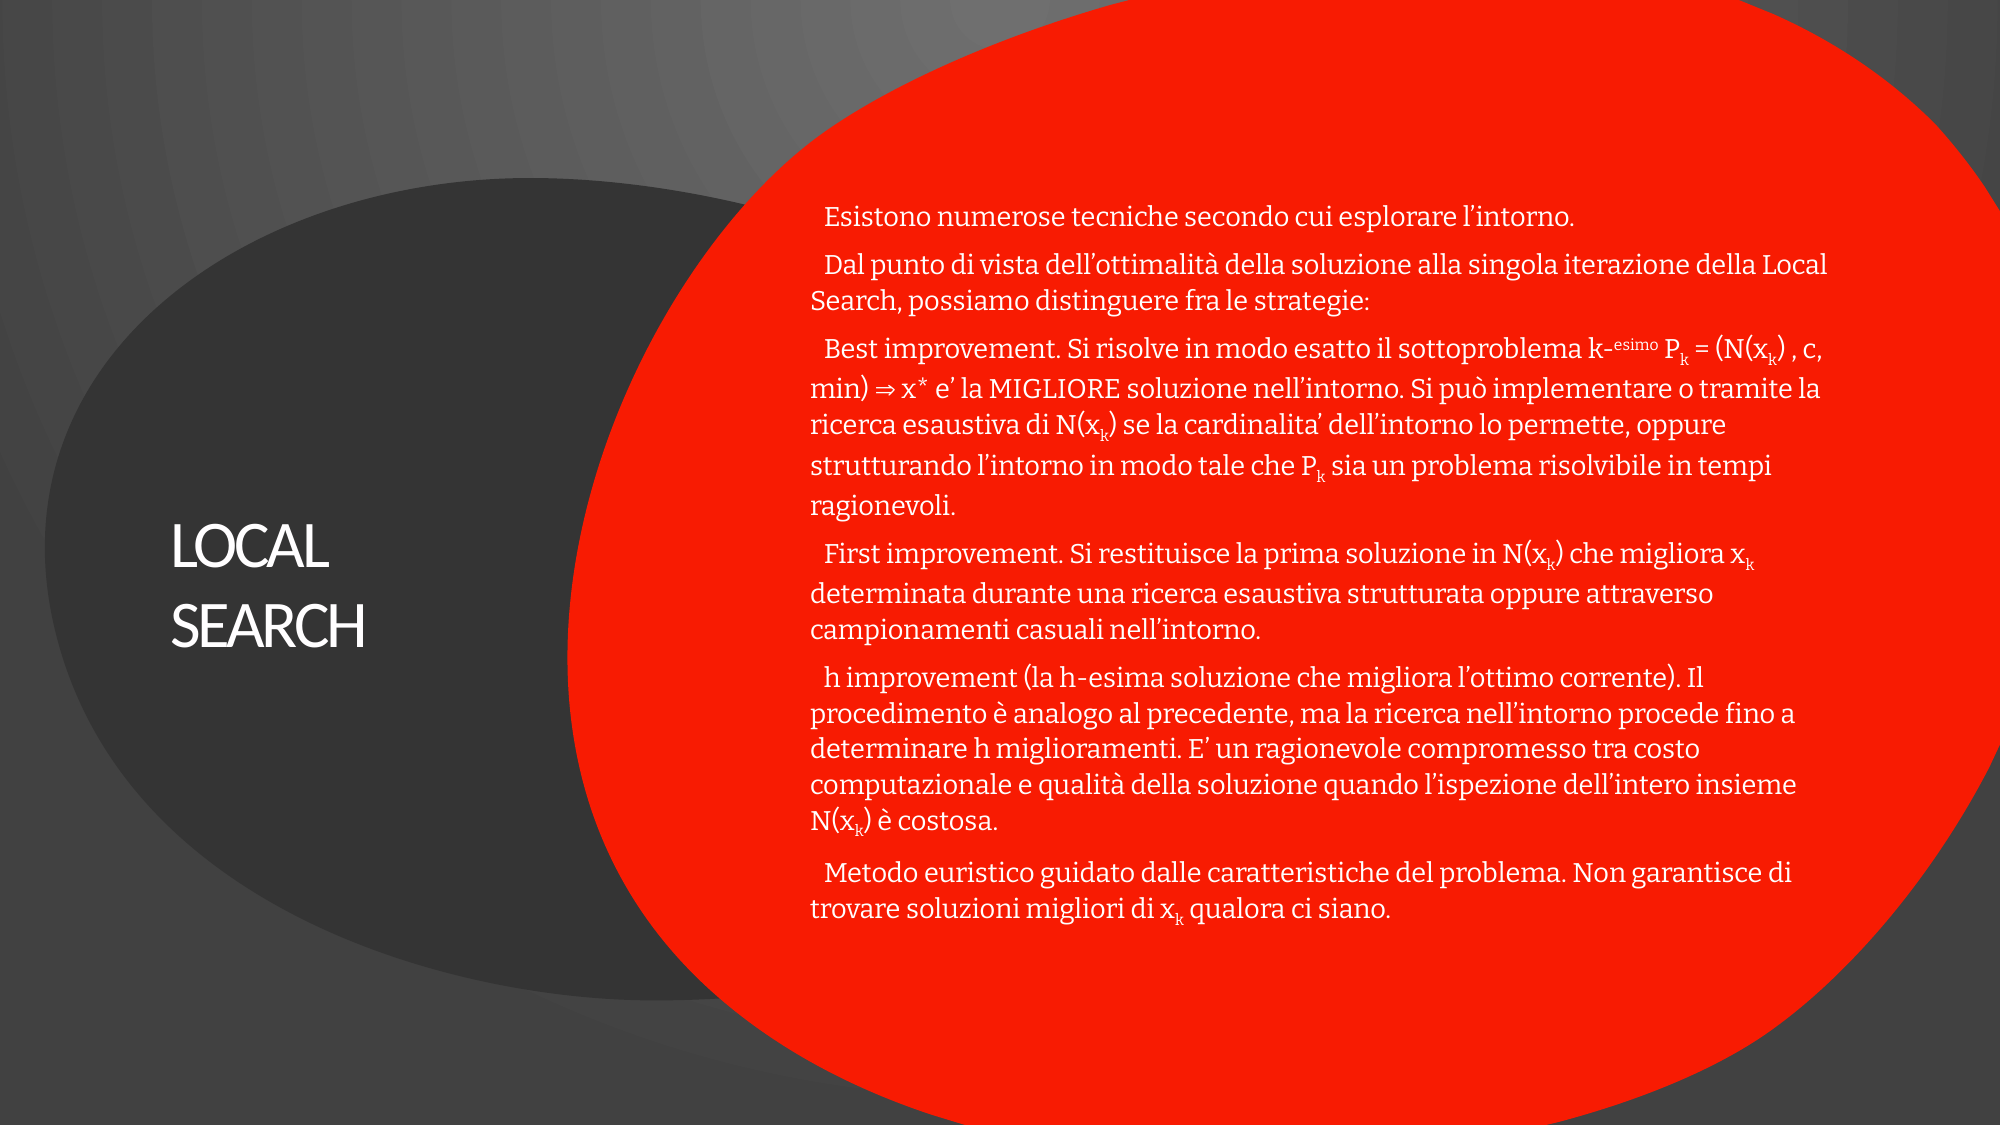

Esistono numerose tecniche secondo cui esplorare l’intorno.
Dal punto di vista dell’ottimalità della soluzione alla singola iterazione della Local Search, possiamo distinguere fra le strategie:
Best improvement. Si risolve in modo esatto il sottoproblema k-esimo Pk = (N(xk) , c, min) ⇒ x* e’ la MIGLIORE soluzione nell’intorno. Si può implementare o tramite la ricerca esaustiva di N(xk) se la cardinalita’ dell’intorno lo permette, oppure strutturando l’intorno in modo tale che Pk sia un problema risolvibile in tempi ragionevoli.
First improvement. Si restituisce la prima soluzione in N(xk) che migliora xk determinata durante una ricerca esaustiva strutturata oppure attraverso campionamenti casuali nell’intorno.
h improvement (la h-esima soluzione che migliora l’ottimo corrente). Il procedimento è analogo al precedente, ma la ricerca nell’intorno procede fino a determinare h miglioramenti. E’ un ragionevole compromesso tra costo computazionale e qualità della soluzione quando l’ispezione dell’intero insieme N(xk) è costosa.
Metodo euristico guidato dalle caratteristiche del problema. Non garantisce di trovare soluzioni migliori di xk qualora ci siano.
LOCAL
SEARCH